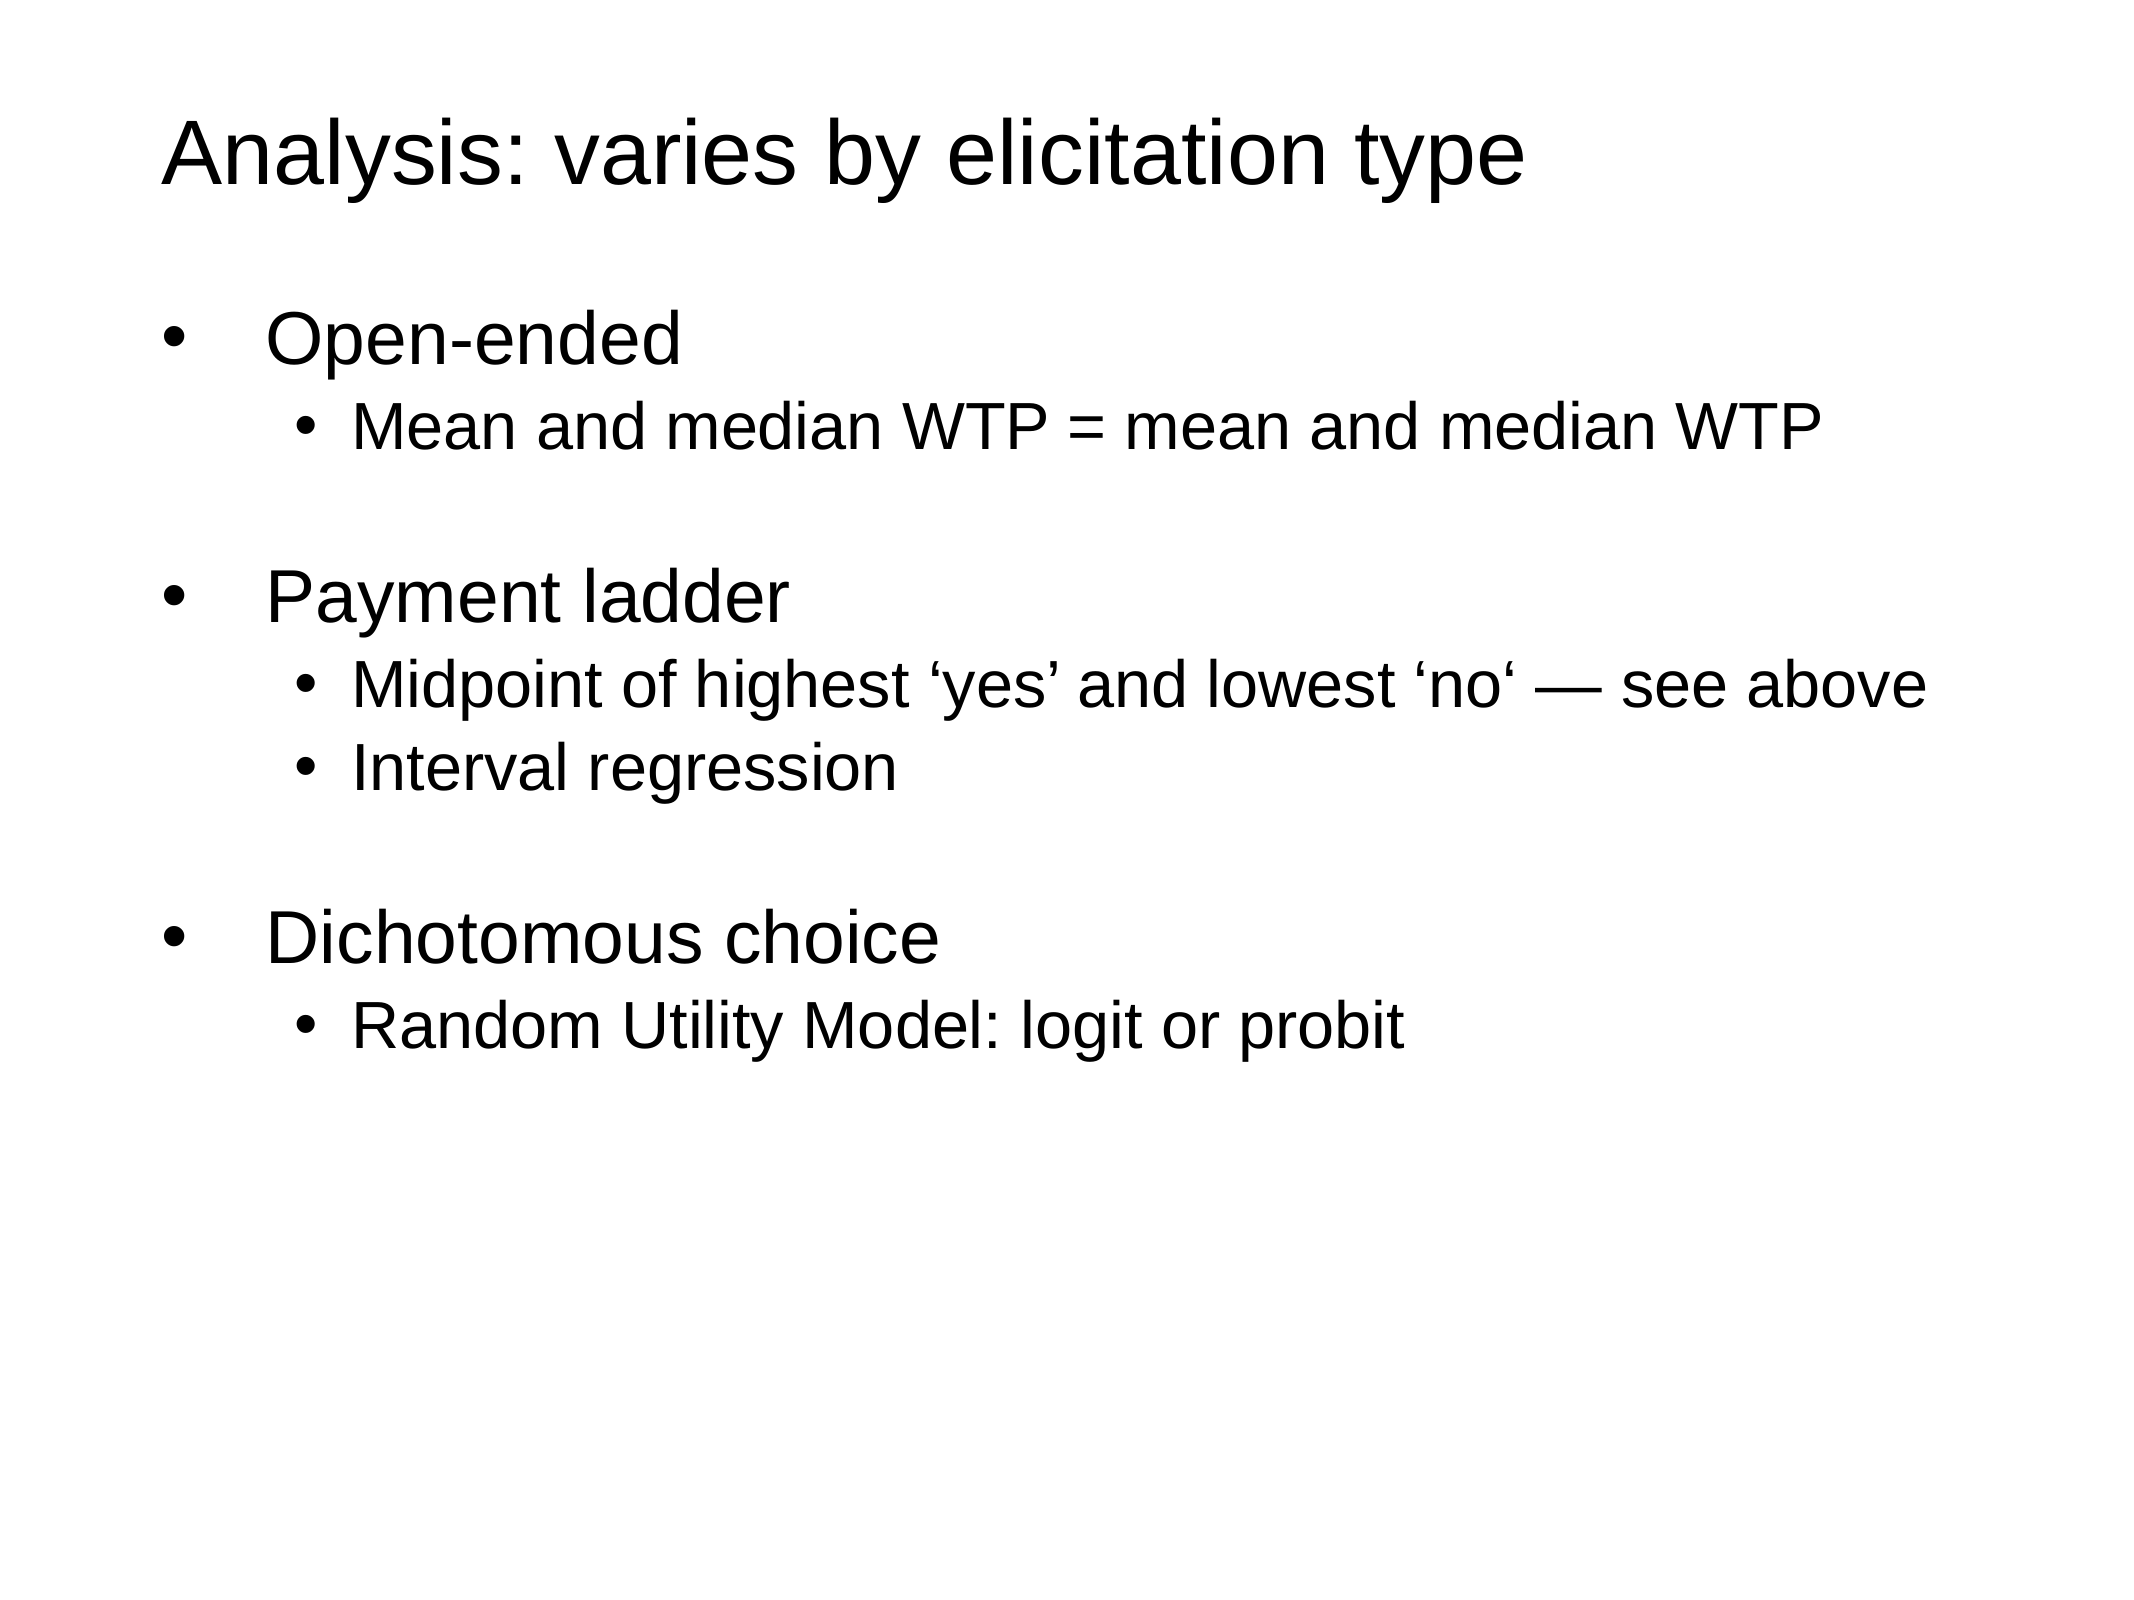

# Analysis: varies by elicitation type
Open-ended
Mean and median WTP = mean and median WTP
Payment ladder
Midpoint of highest ‘yes’ and lowest ‘no‘ — see above
Interval regression
Dichotomous choice
Random Utility Model: logit or probit